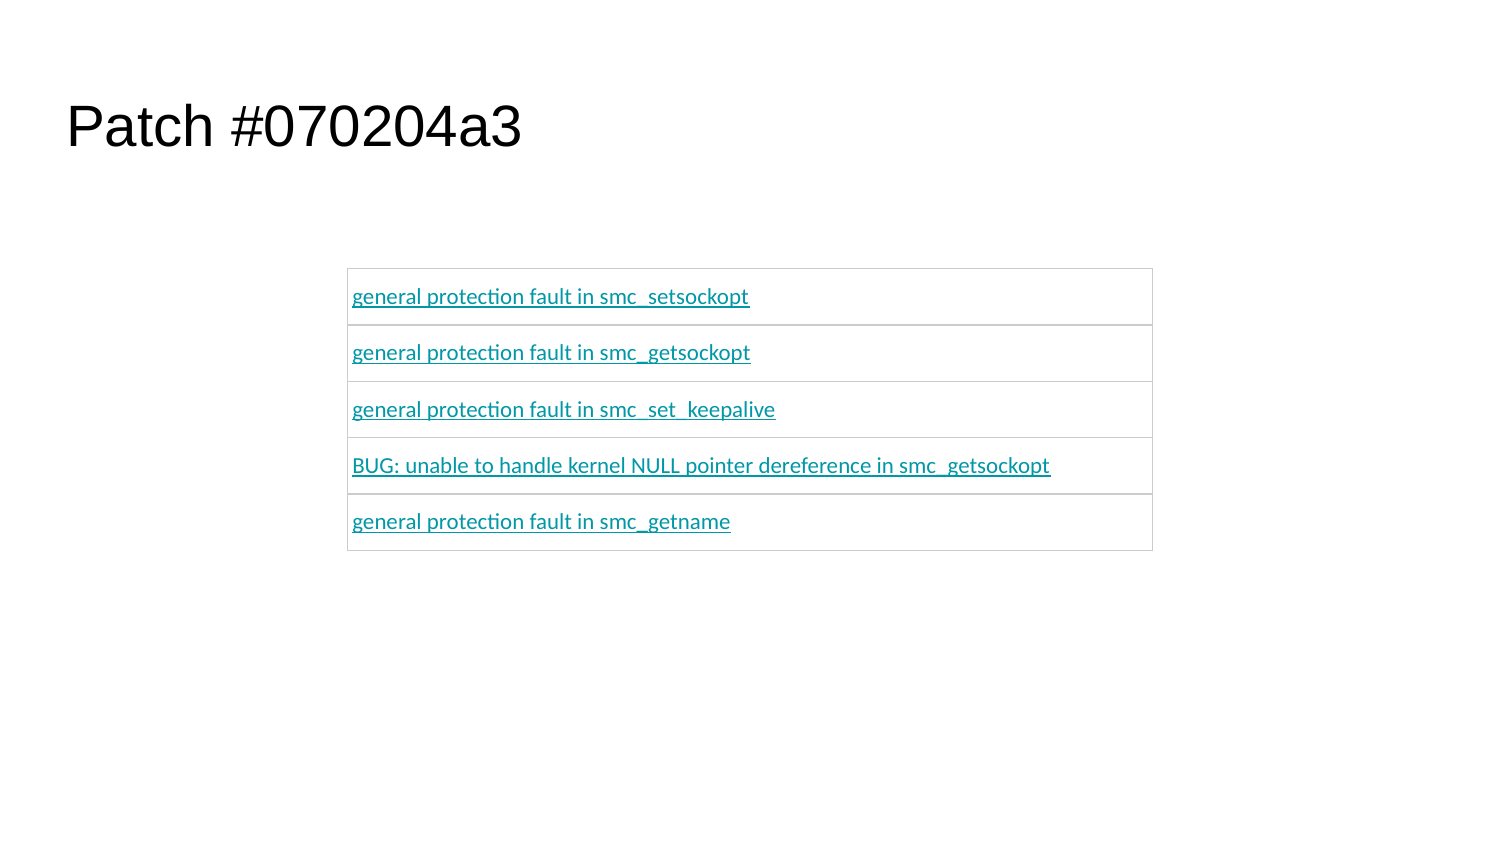

# Patch #070204a3
| general protection fault in smc\_setsockopt |
| --- |
| general protection fault in smc\_getsockopt |
| general protection fault in smc\_set\_keepalive |
| BUG: unable to handle kernel NULL pointer dereference in smc\_getsockopt |
| general protection fault in smc\_getname |